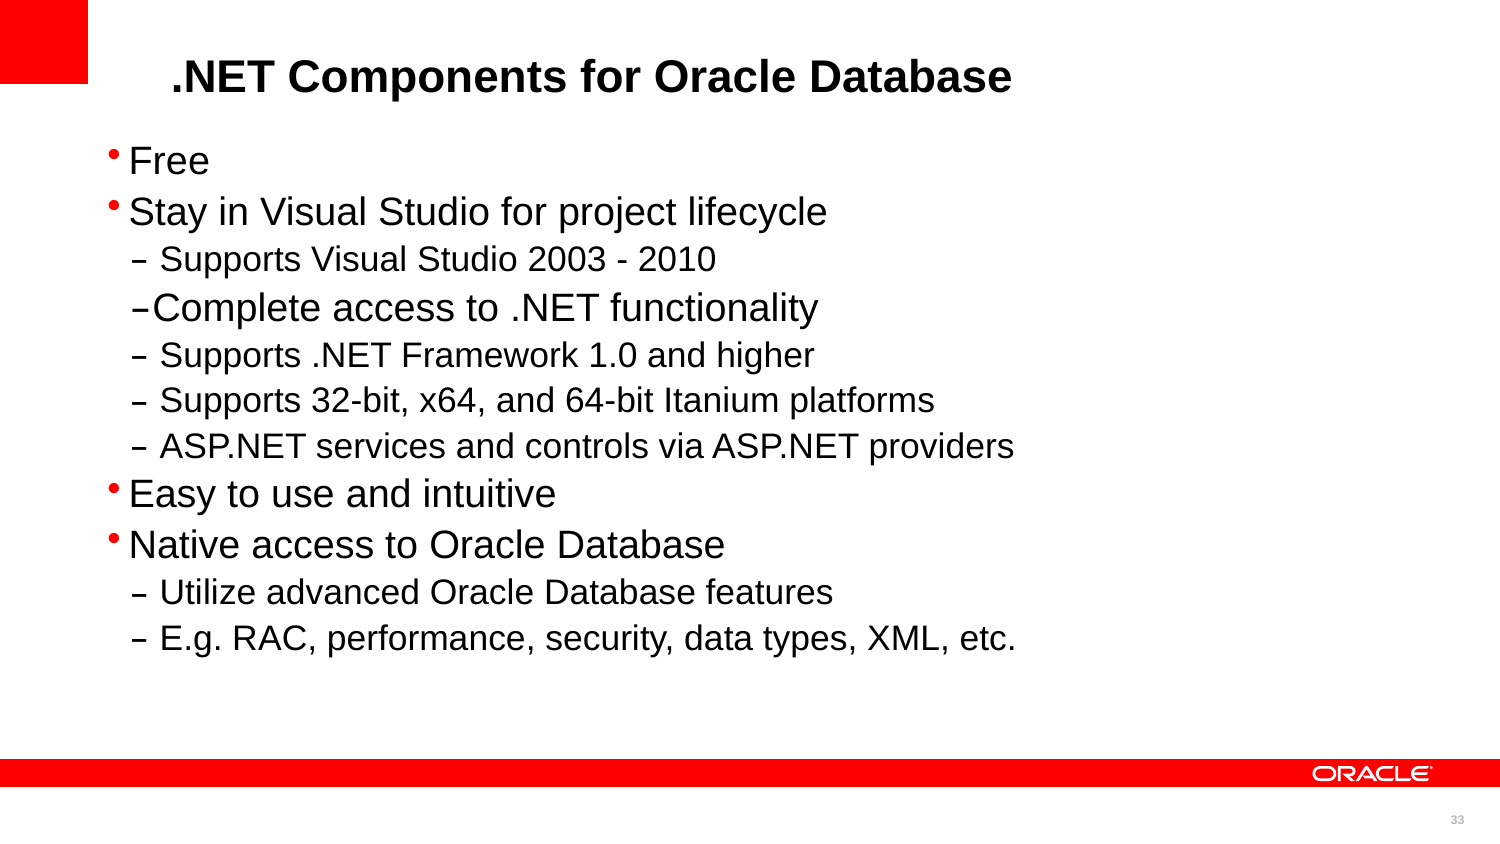

.NET Components for Oracle Database
Free
Stay in Visual Studio for project lifecycle
 Supports Visual Studio 2003 - 2010
Complete access to .NET functionality
 Supports .NET Framework 1.0 and higher
 Supports 32-bit, x64, and 64-bit Itanium platforms
 ASP.NET services and controls via ASP.NET providers
Easy to use and intuitive
Native access to Oracle Database
 Utilize advanced Oracle Database features
 E.g. RAC, performance, security, data types, XML, etc.